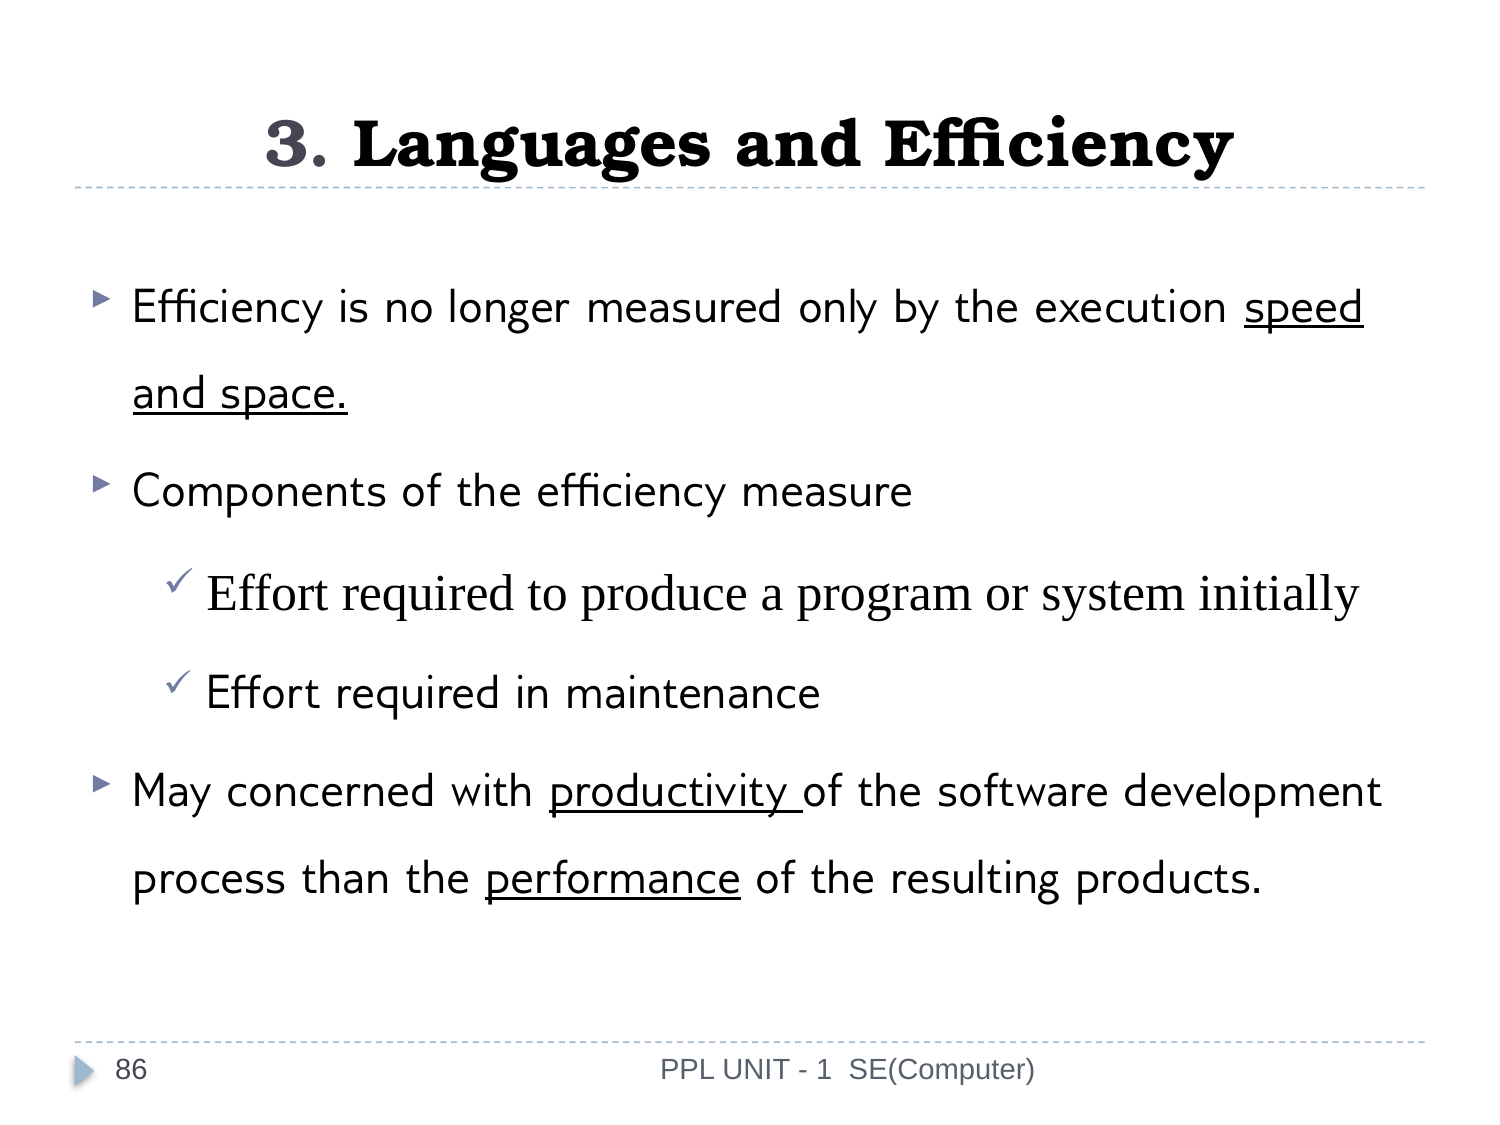

# 3. Languages and Efficiency
Efficiency is no longer measured only by the execution speed and space.
Components of the efficiency measure
Effort required to produce a program or system initially
Effort required in maintenance
May concerned with productivity of the software development process than the performance of the resulting products.

86
PPL UNIT - 1  SE(Computer)